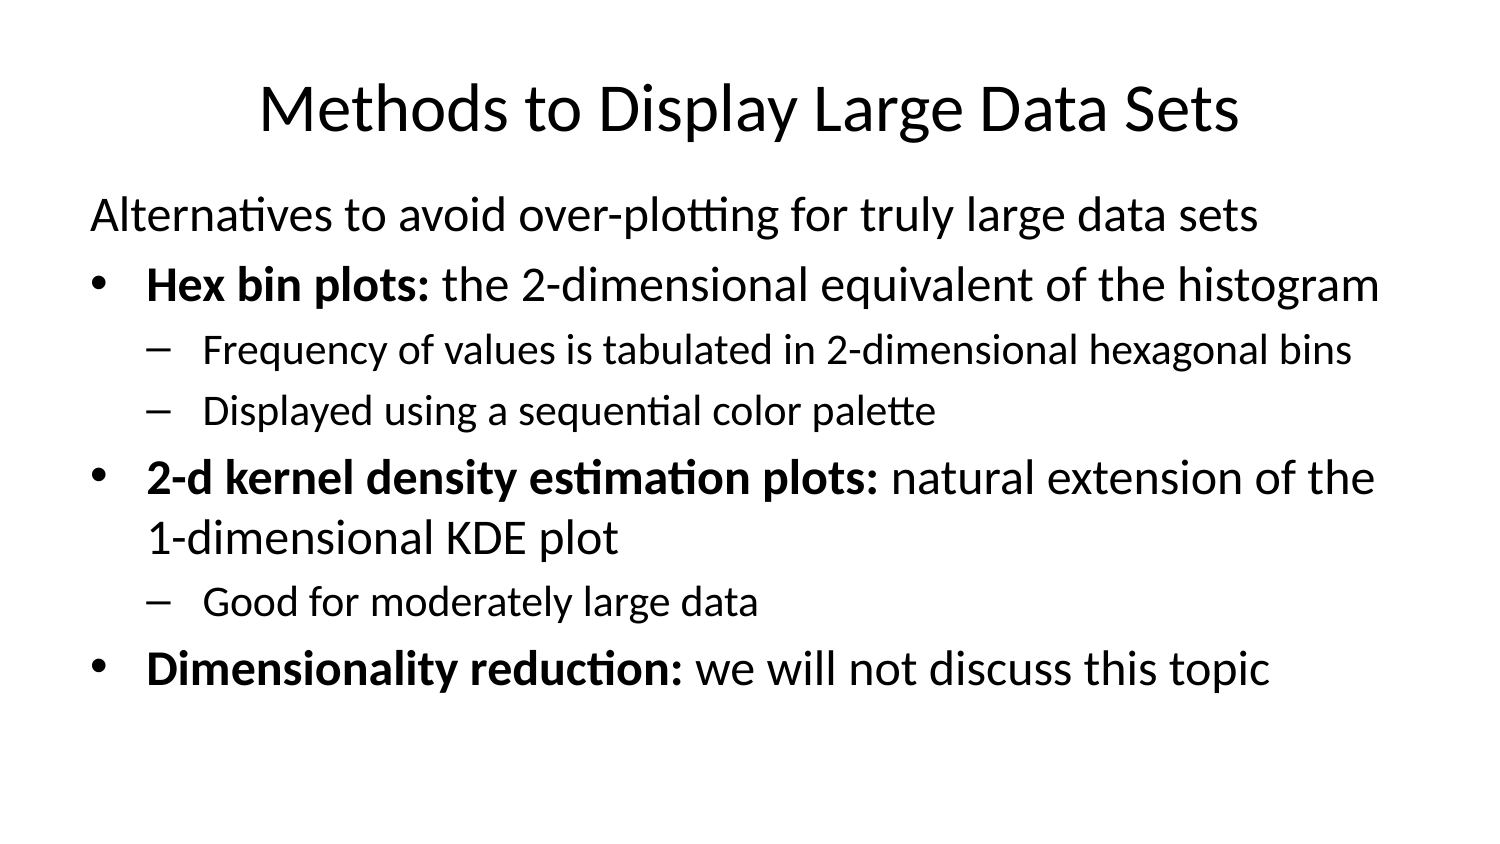

# Methods to Display Large Data Sets
Alternatives to avoid over-plotting for truly large data sets
Hex bin plots: the 2-dimensional equivalent of the histogram
Frequency of values is tabulated in 2-dimensional hexagonal bins
Displayed using a sequential color palette
2-d kernel density estimation plots: natural extension of the 1-dimensional KDE plot
Good for moderately large data
Dimensionality reduction: we will not discuss this topic